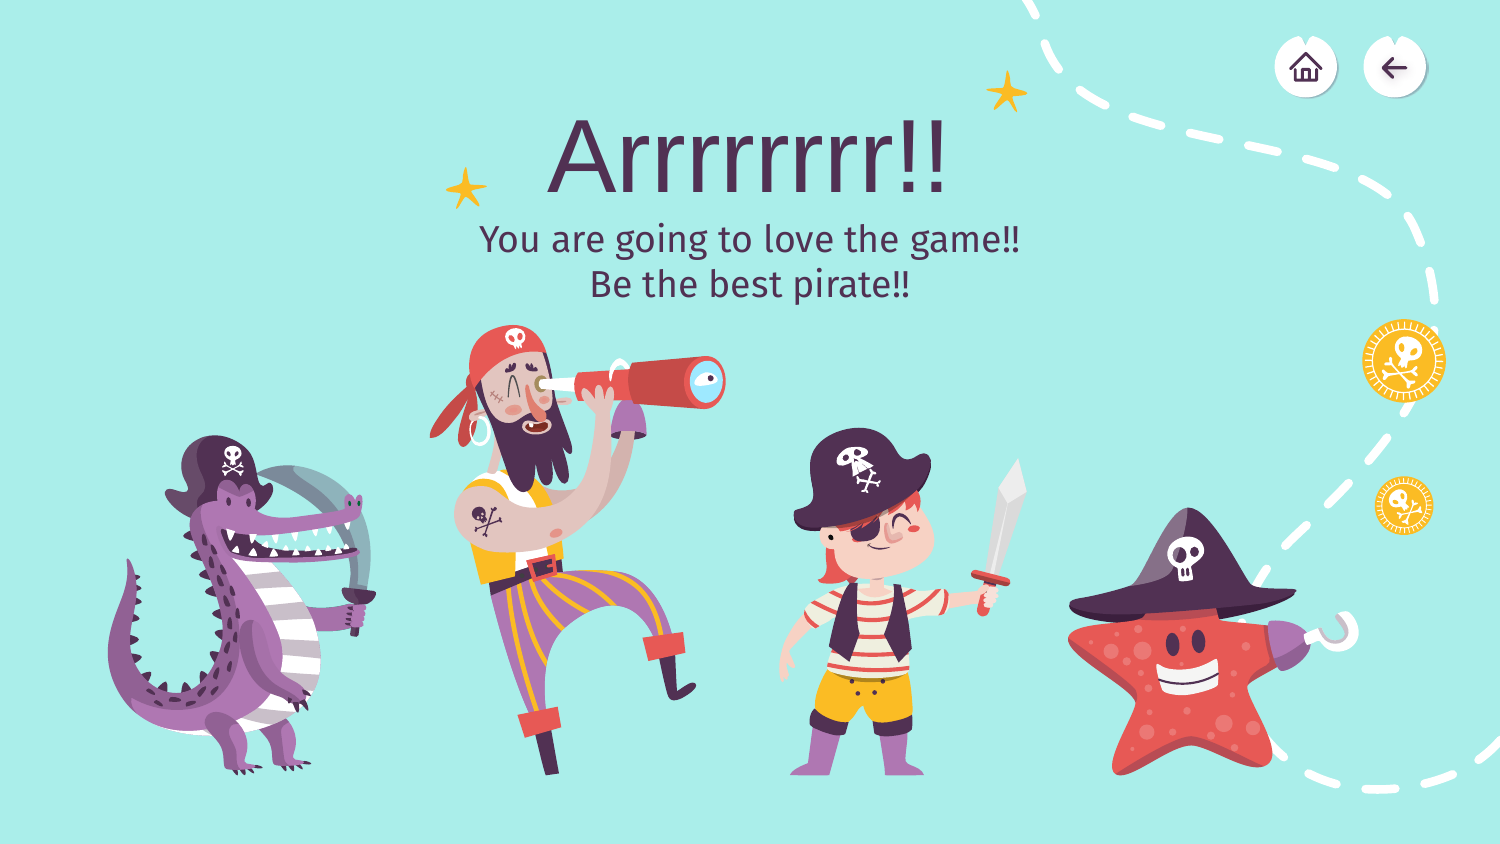

# Arrrrrrrr!!

You are going to love the game!!
Be the best pirate!!